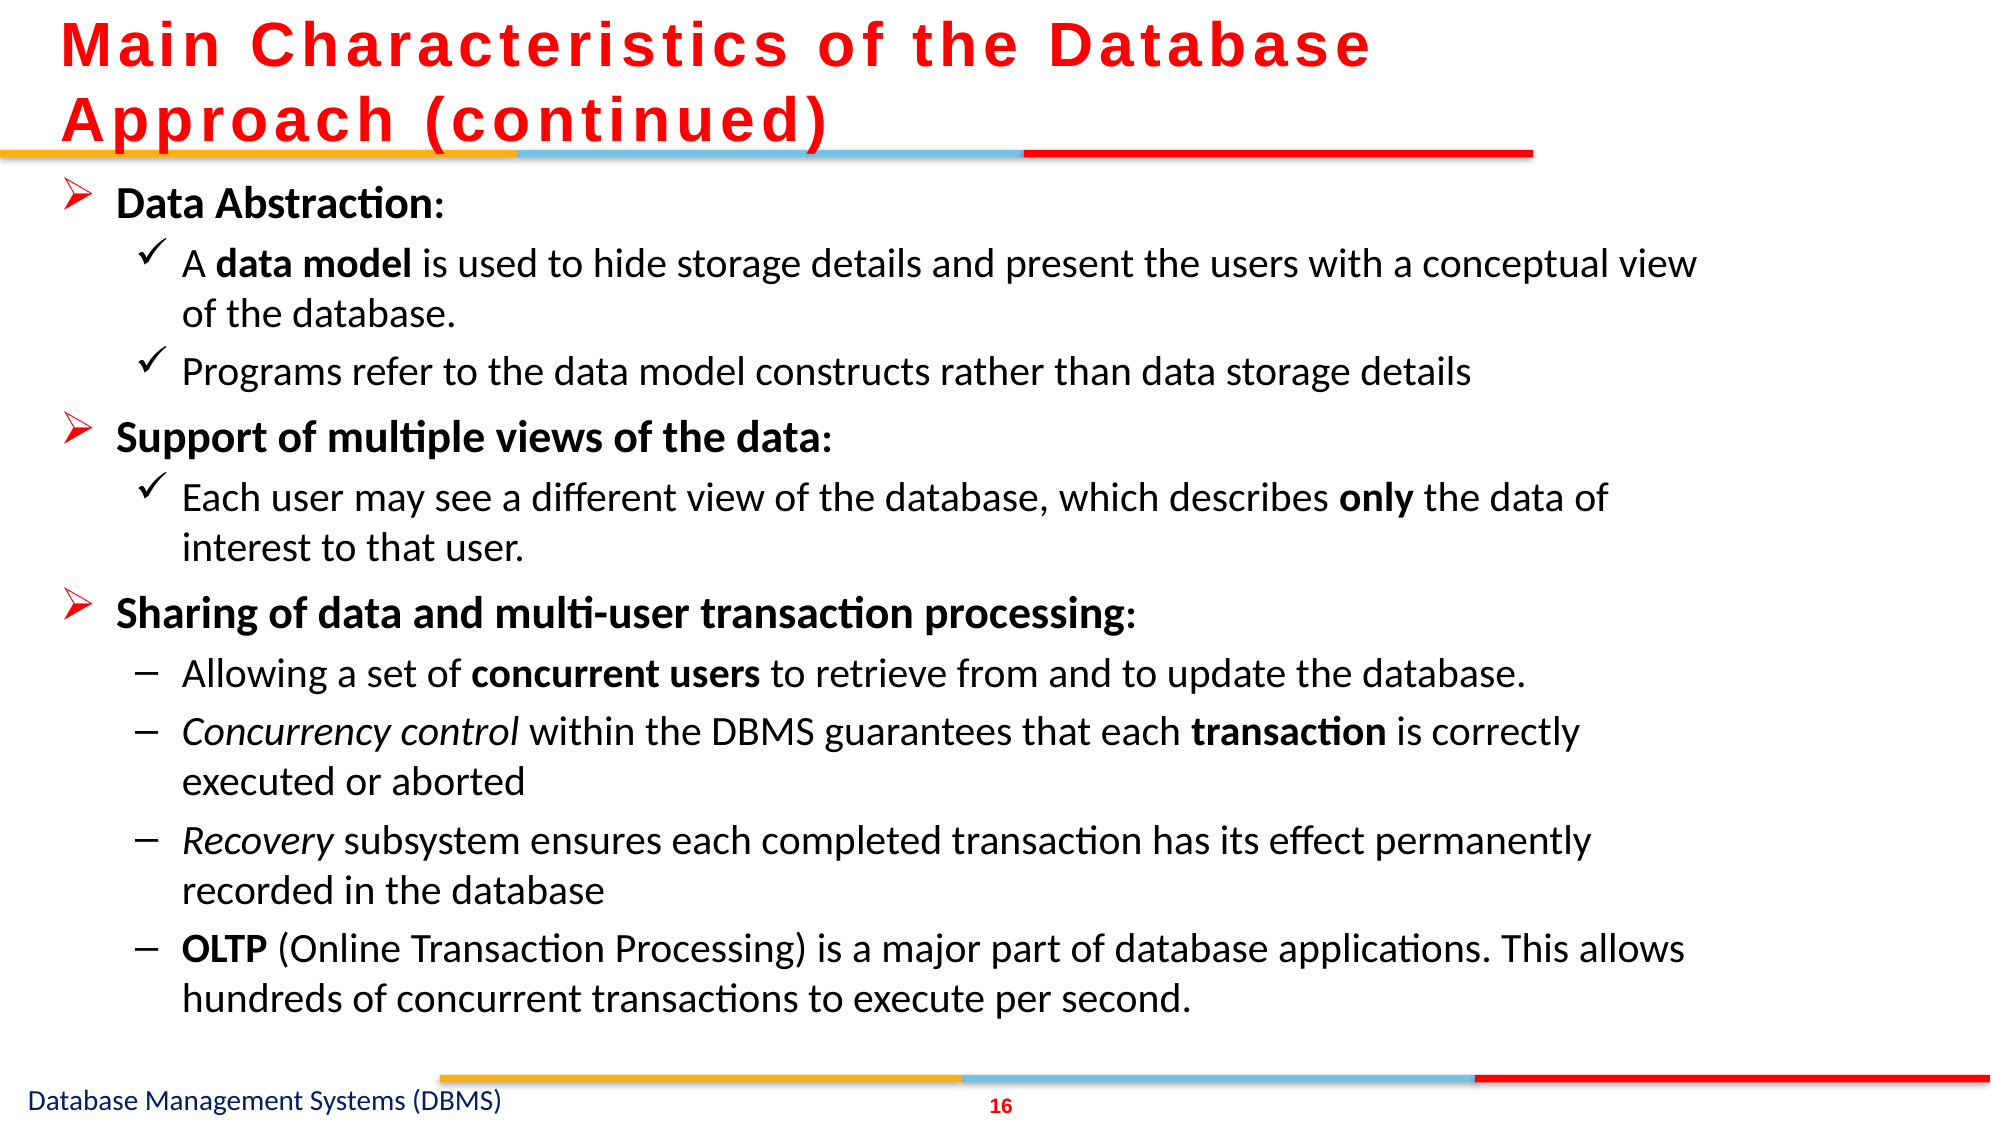

Main Characteristics of the Database Approach (continued)
Data Abstraction:
A data model is used to hide storage details and present the users with a conceptual view  of the database.
Programs refer to the data model constructs rather than data storage details
Support of multiple views of the data:
Each user may see a different view of the database, which describes only the data of interest to that user.
Sharing of data and multi-user transaction processing:
Allowing a set of concurrent users to retrieve from and to update the database.
Concurrency control within the DBMS guarantees that each transaction is correctly executed or aborted
Recovery subsystem ensures each completed transaction has its effect permanently recorded in the database
OLTP (Online Transaction Processing) is a major part of database applications. This allows hundreds of concurrent transactions to execute per second.